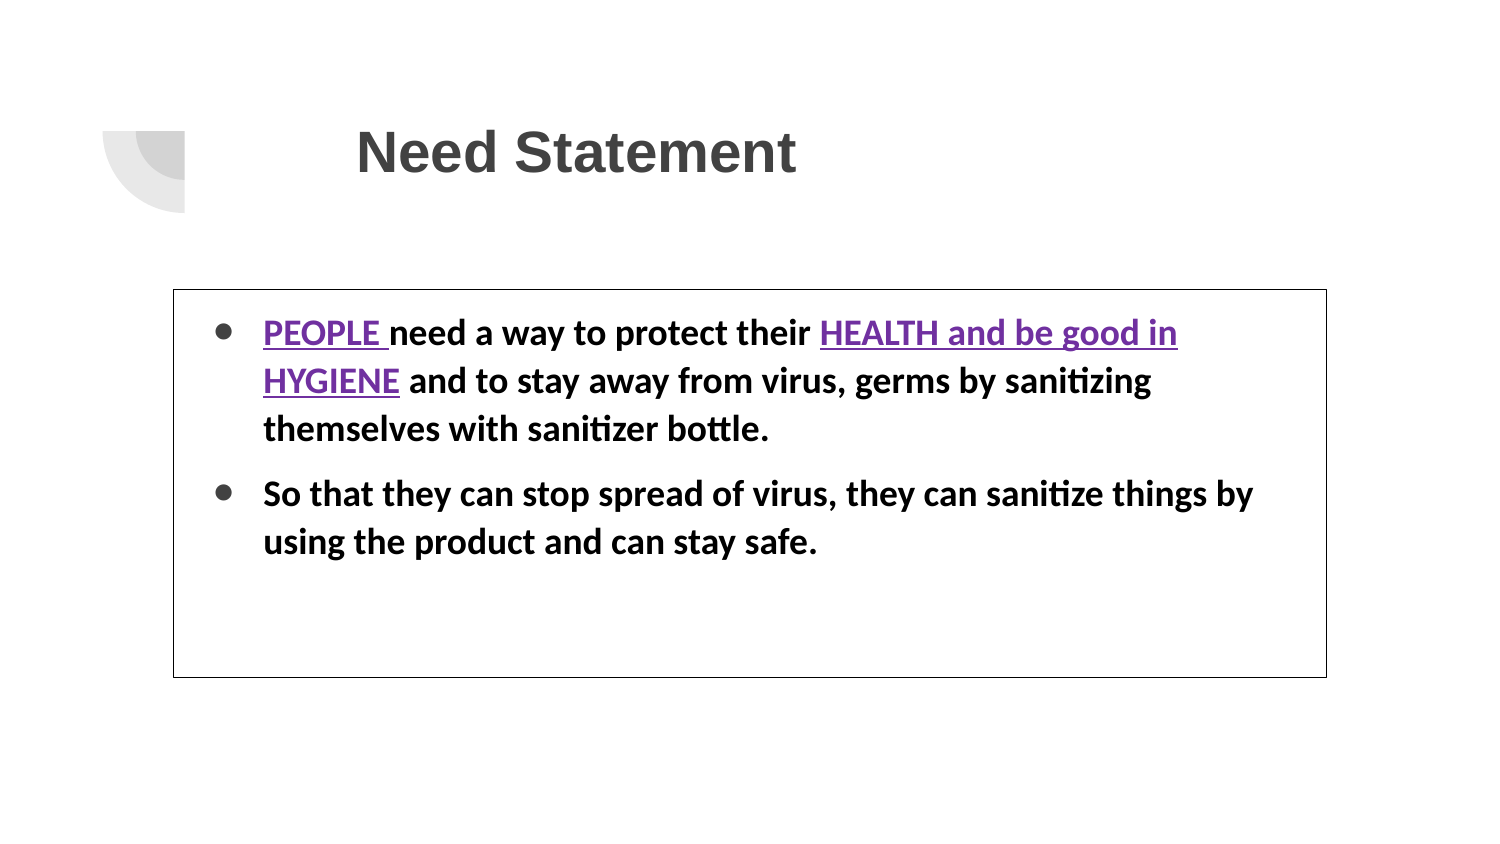

# Need Statement
PEOPLE need a way to protect their HEALTH and be good in HYGIENE and to stay away from virus, germs by sanitizing themselves with sanitizer bottle.
So that they can stop spread of virus, they can sanitize things by using the product and can stay safe.